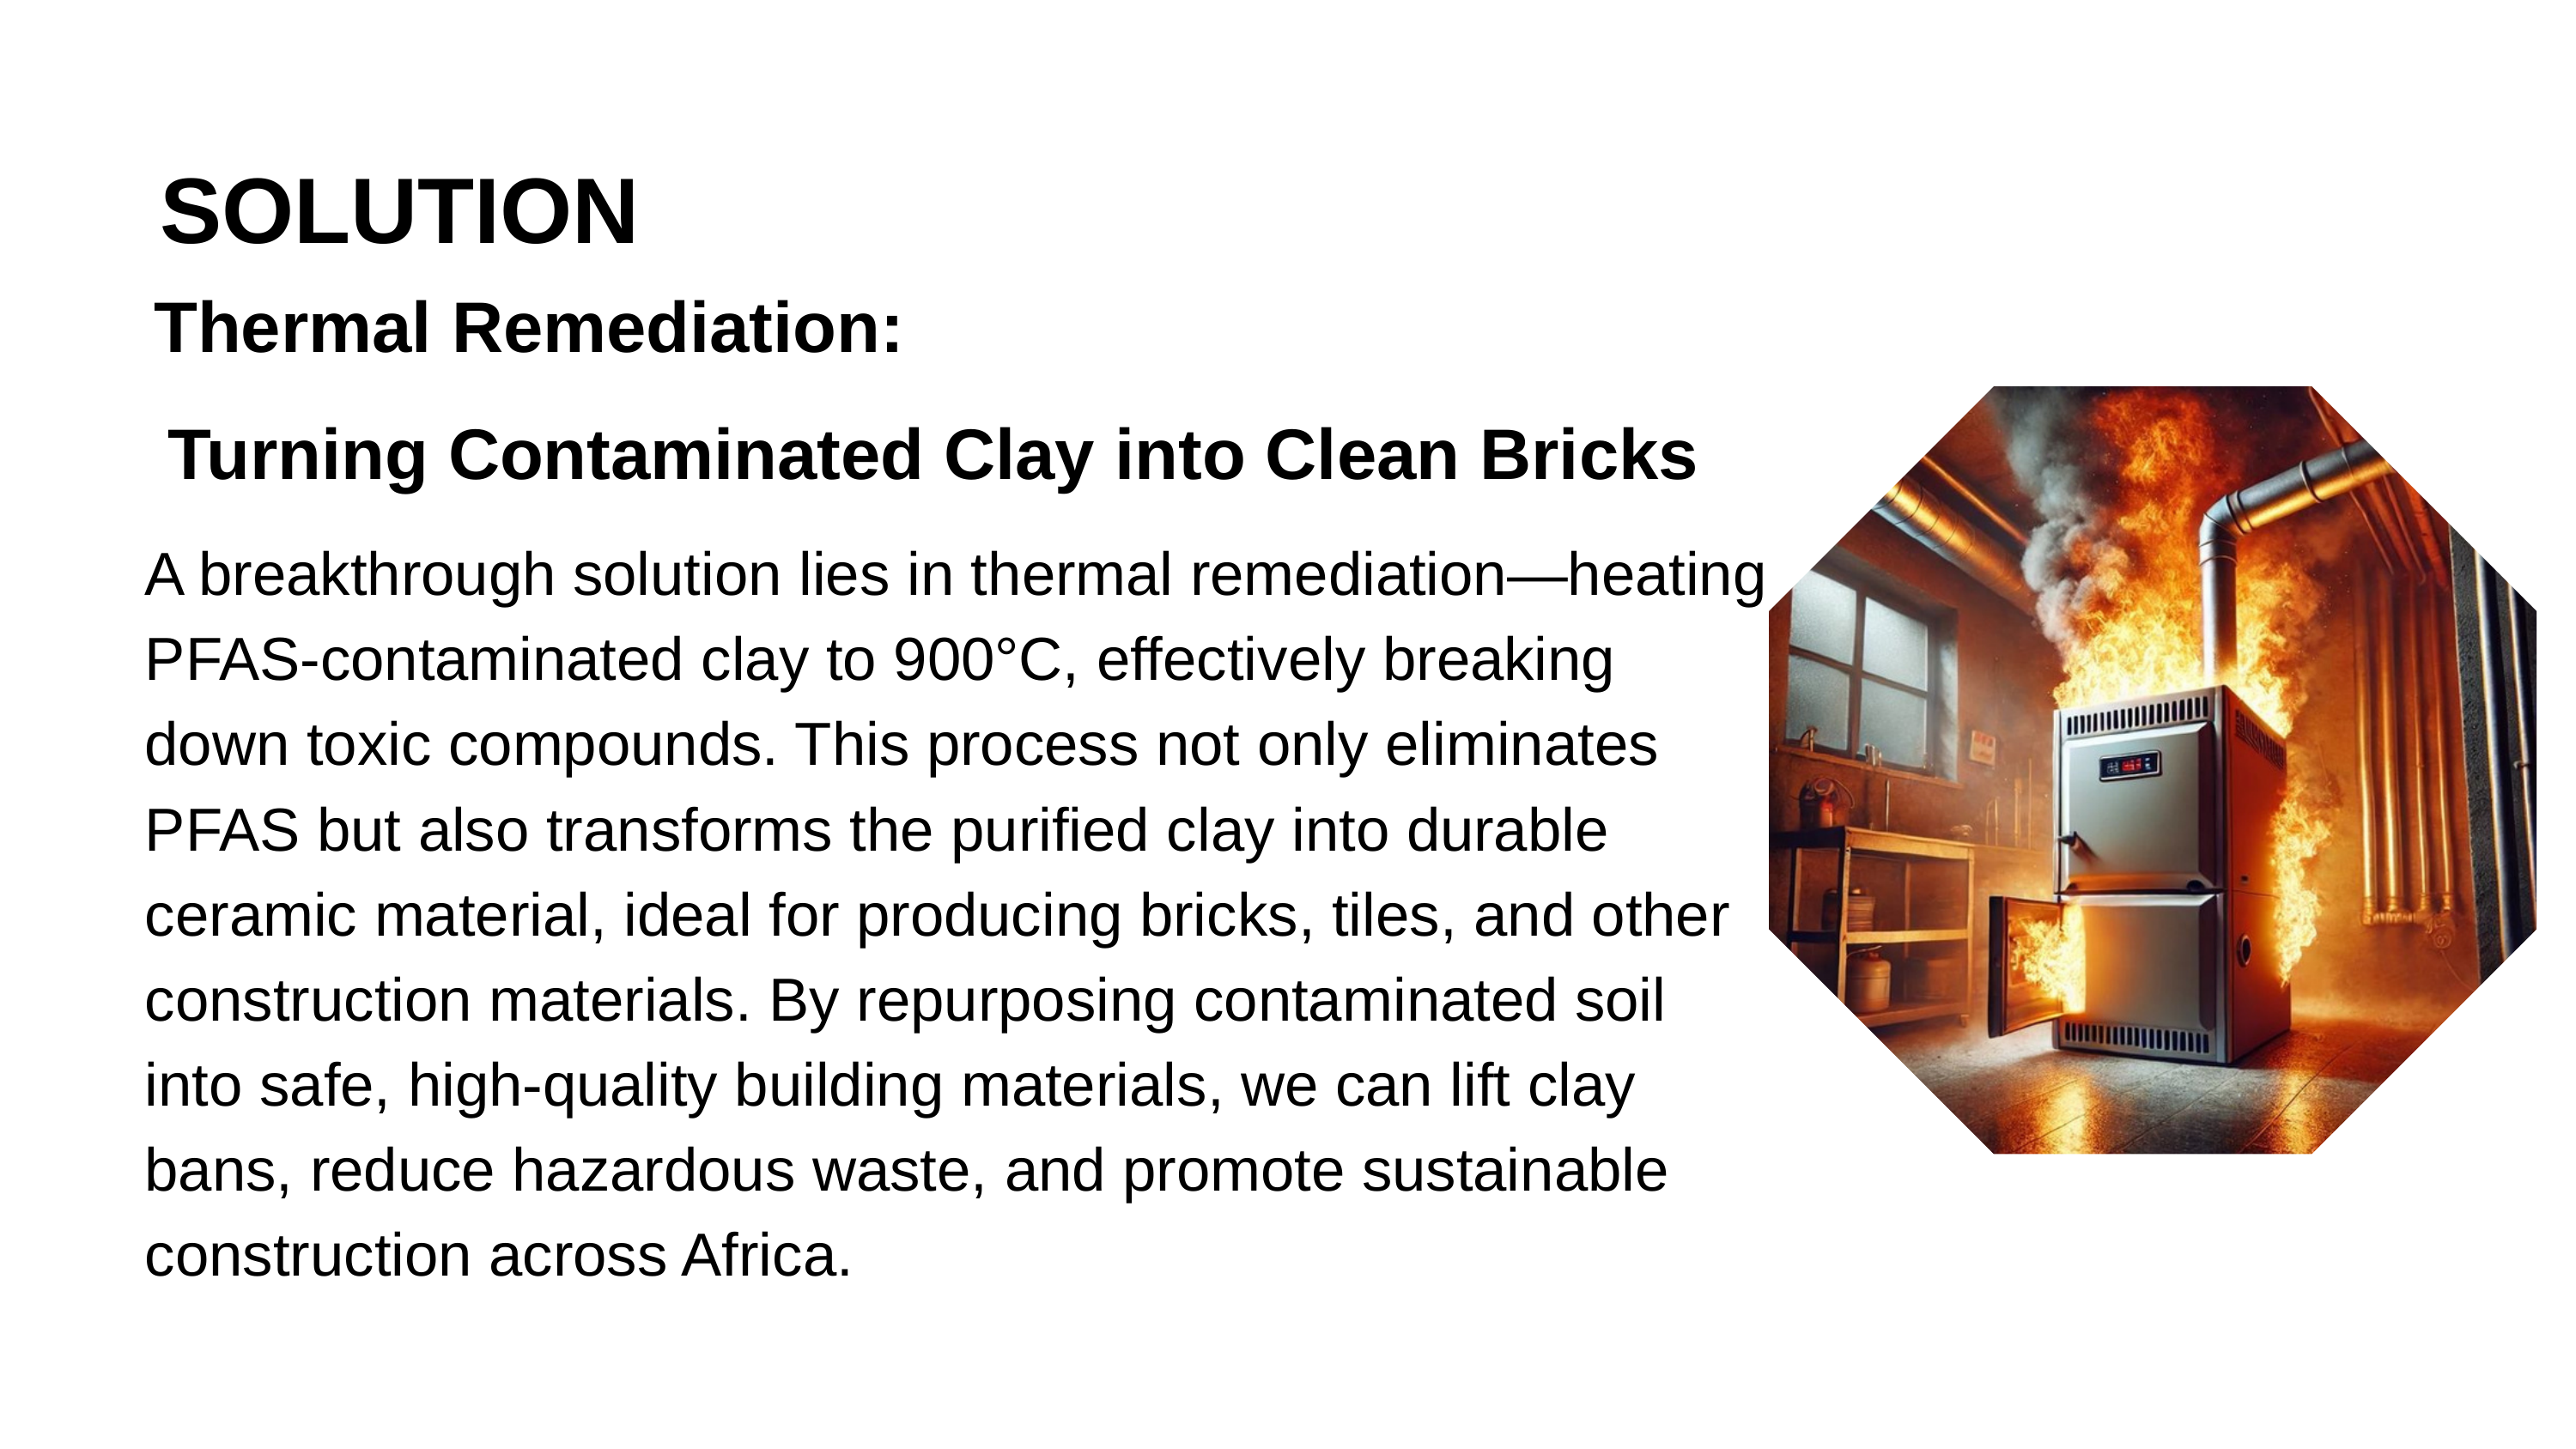

SOLUTION
Thermal Remediation:

Turning Contaminated Clay into Clean Bricks

A breakthrough solution lies in thermal remediation—heating PFAS-contaminated clay to 900°C, effectively breaking down toxic compounds. This process not only eliminates PFAS but also transforms the purified clay into durable ceramic material, ideal for producing bricks, tiles, and other construction materials. By repurposing contaminated soil into safe, high-quality building materials, we can lift clay bans, reduce hazardous waste, and promote sustainable construction across Africa.